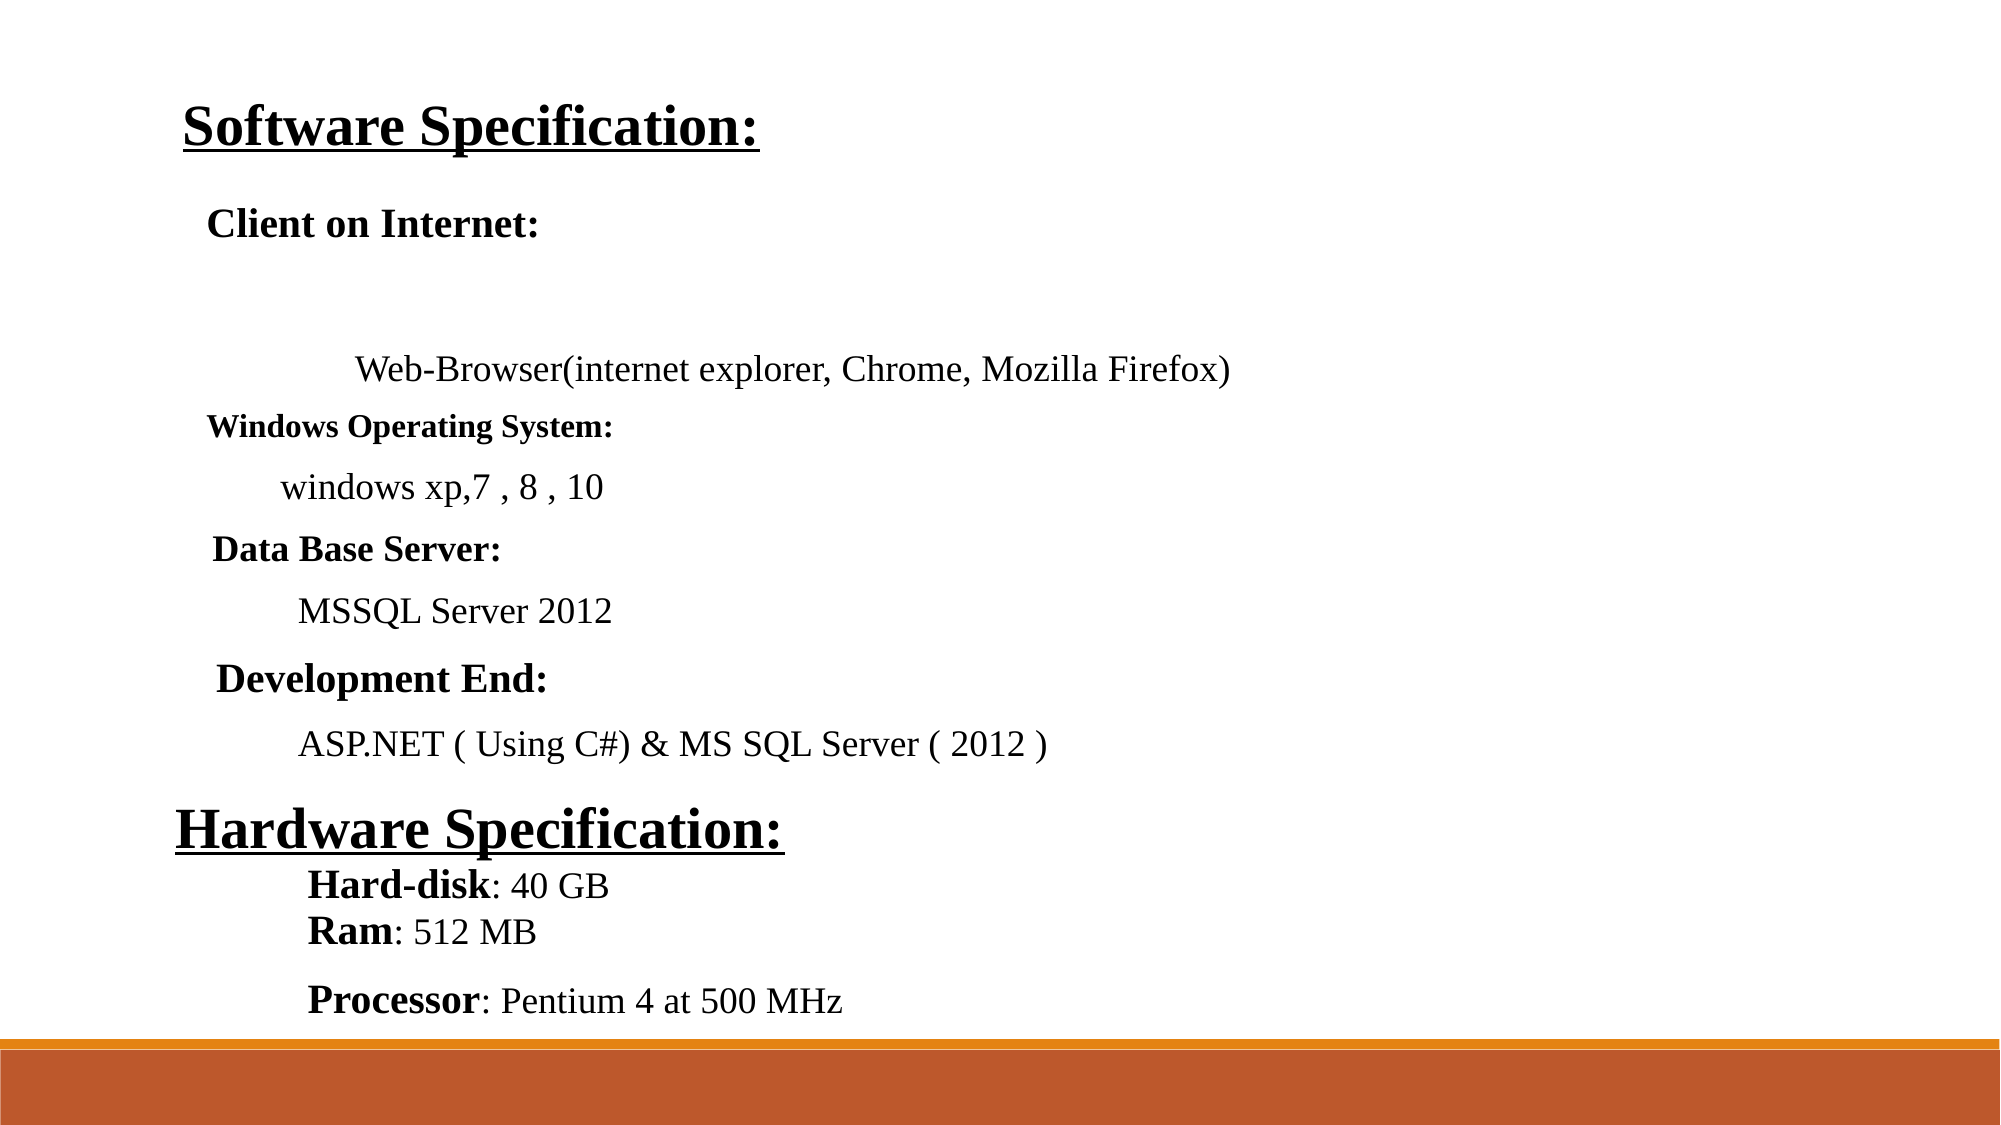

Software Specification:
| Client on Internet: |
| --- |
| Web-Browser(internet explorer, Chrome, Mozilla Firefox) Windows Operating System: windows xp,7 , 8 , 10 Data Base Server: MSSQL Server 2012 Development End: ASP.NET ( Using C#) & MS SQL Server ( 2012 ) Hardware Specification: Hard-disk: 40 GB Ram: 512 MB Processor: Pentium 4 at 500 MHz |
|  |
| --- |
|  |
|  |
|  |
|  |
|  |
|  |
|  |